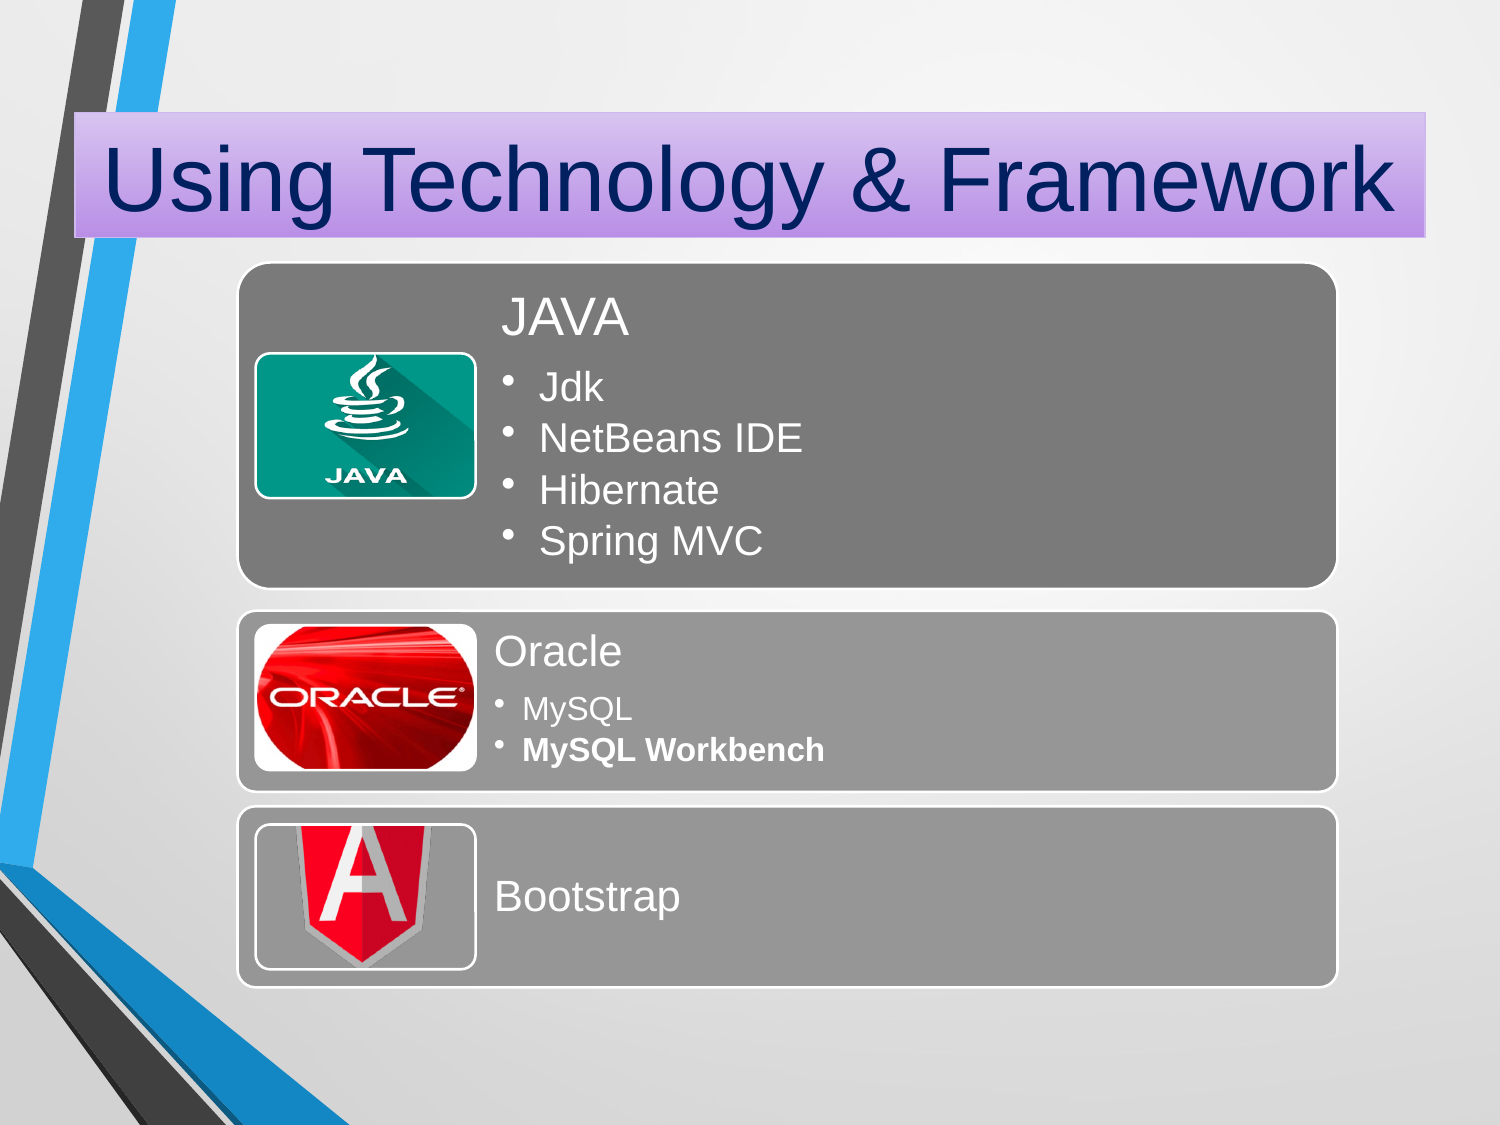

# Using Technology & Framework
JAVA
Jdk
NetBeans IDE
Hibernate
Spring MVC
Oracle
MySQL
MySQL Workbench
Bootstrap